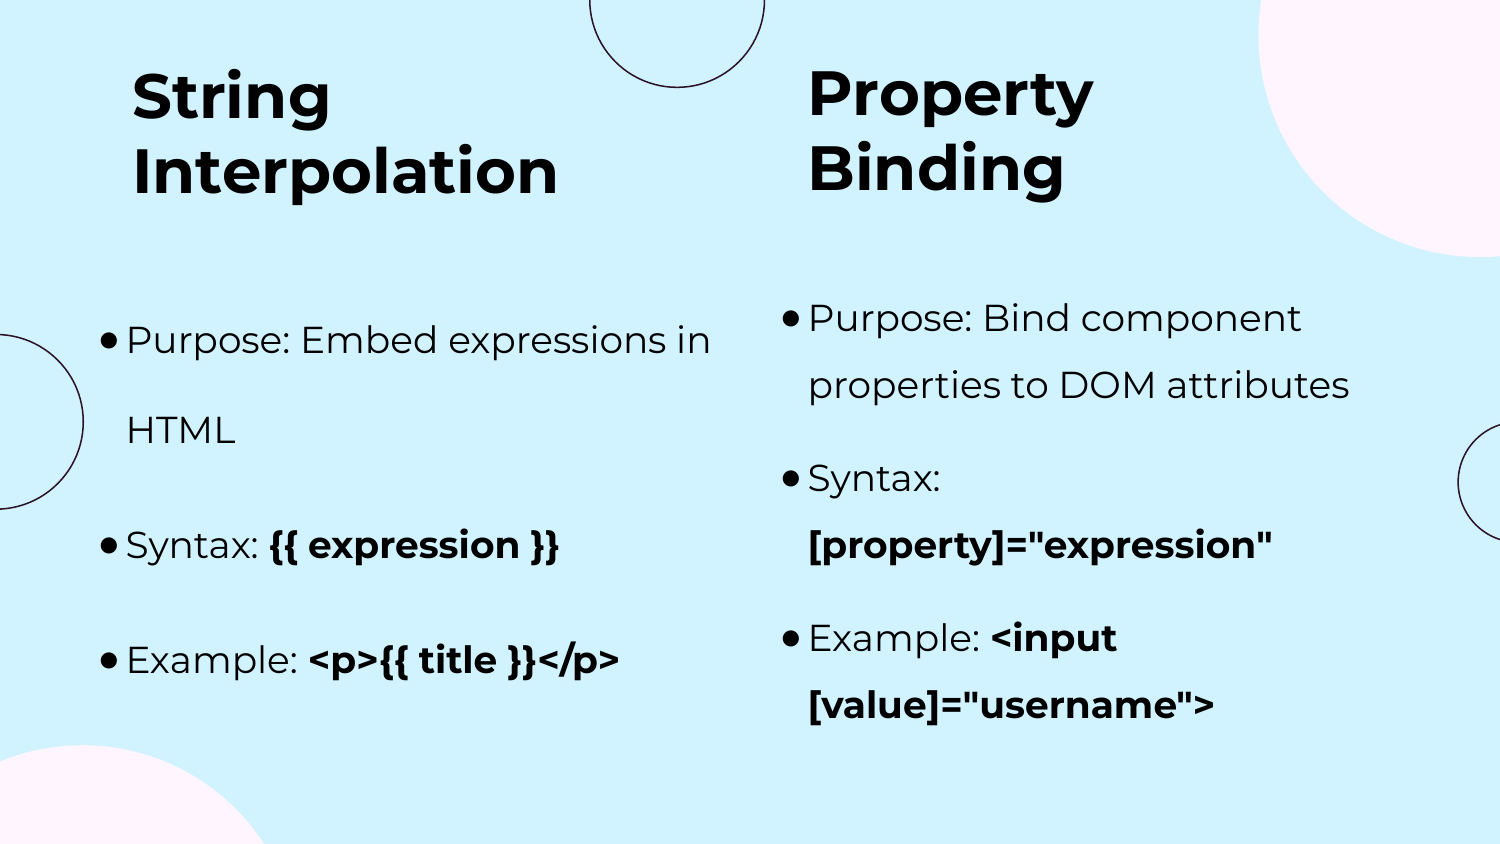

Property Binding
# String Interpolation
Purpose: Embed expressions in HTML
Syntax: {{ expression }}
Example: <p>{{ title }}</p>
Purpose: Bind component properties to DOM attributes
Syntax: [property]="expression"
Example: <input [value]="username">